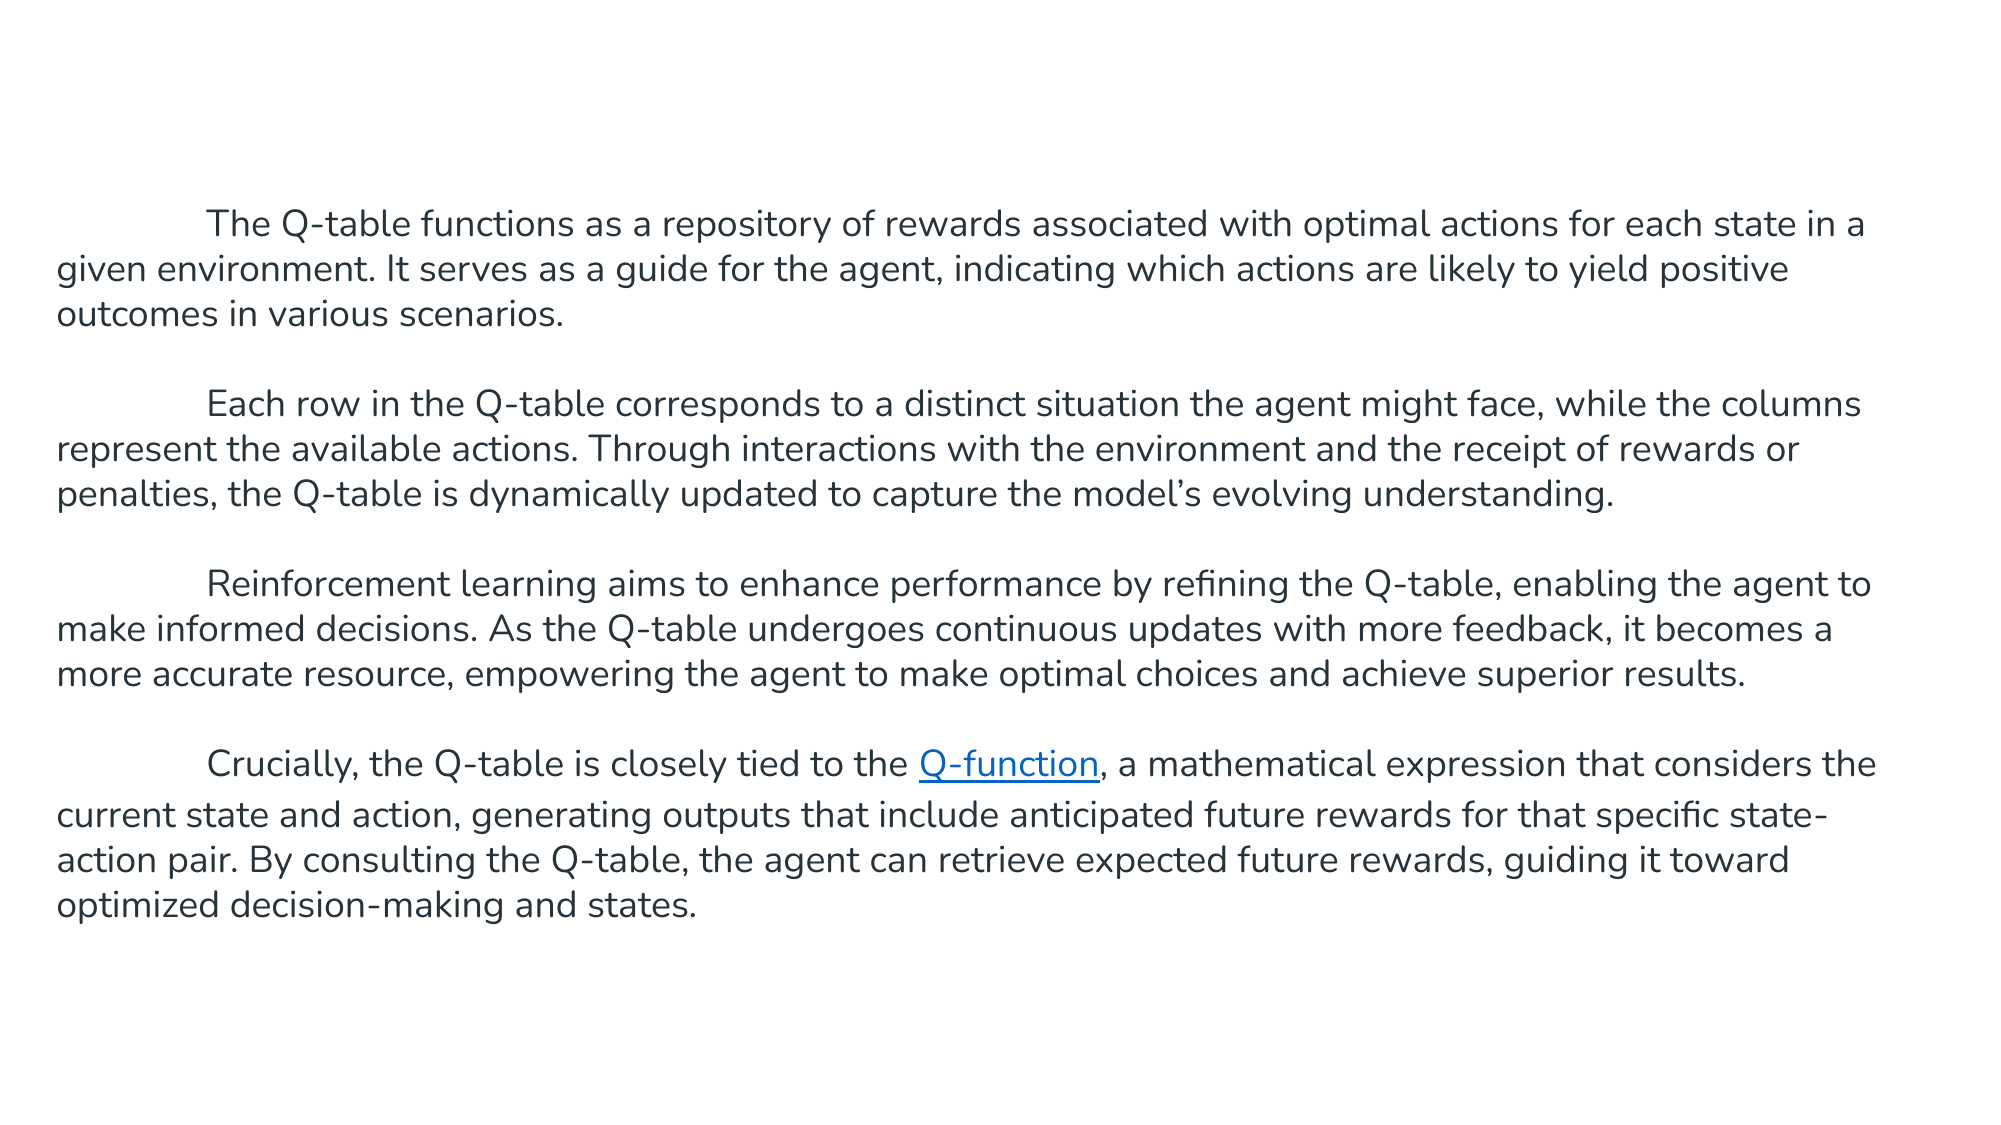

The Q-table functions as a repository of rewards associated with optimal actions for each state in a given environment. It serves as a guide for the agent, indicating which actions are likely to yield positive outcomes in various scenarios.

	Each row in the Q-table corresponds to a distinct situation the agent might face, while the columns represent the available actions. Through interactions with the environment and the receipt of rewards or penalties, the Q-table is dynamically updated to capture the model’s evolving understanding.

	Reinforcement learning aims to enhance performance by refining the Q-table, enabling the agent to make informed decisions. As the Q-table undergoes continuous updates with more feedback, it becomes a more accurate resource, empowering the agent to make optimal choices and achieve superior results.

	Crucially, the Q-table is closely tied to the Q-function, a mathematical expression that considers the current state and action, generating outputs that include anticipated future rewards for that specific state-action pair. By consulting the Q-table, the agent can retrieve expected future rewards, guiding it toward optimized decision-making and states.